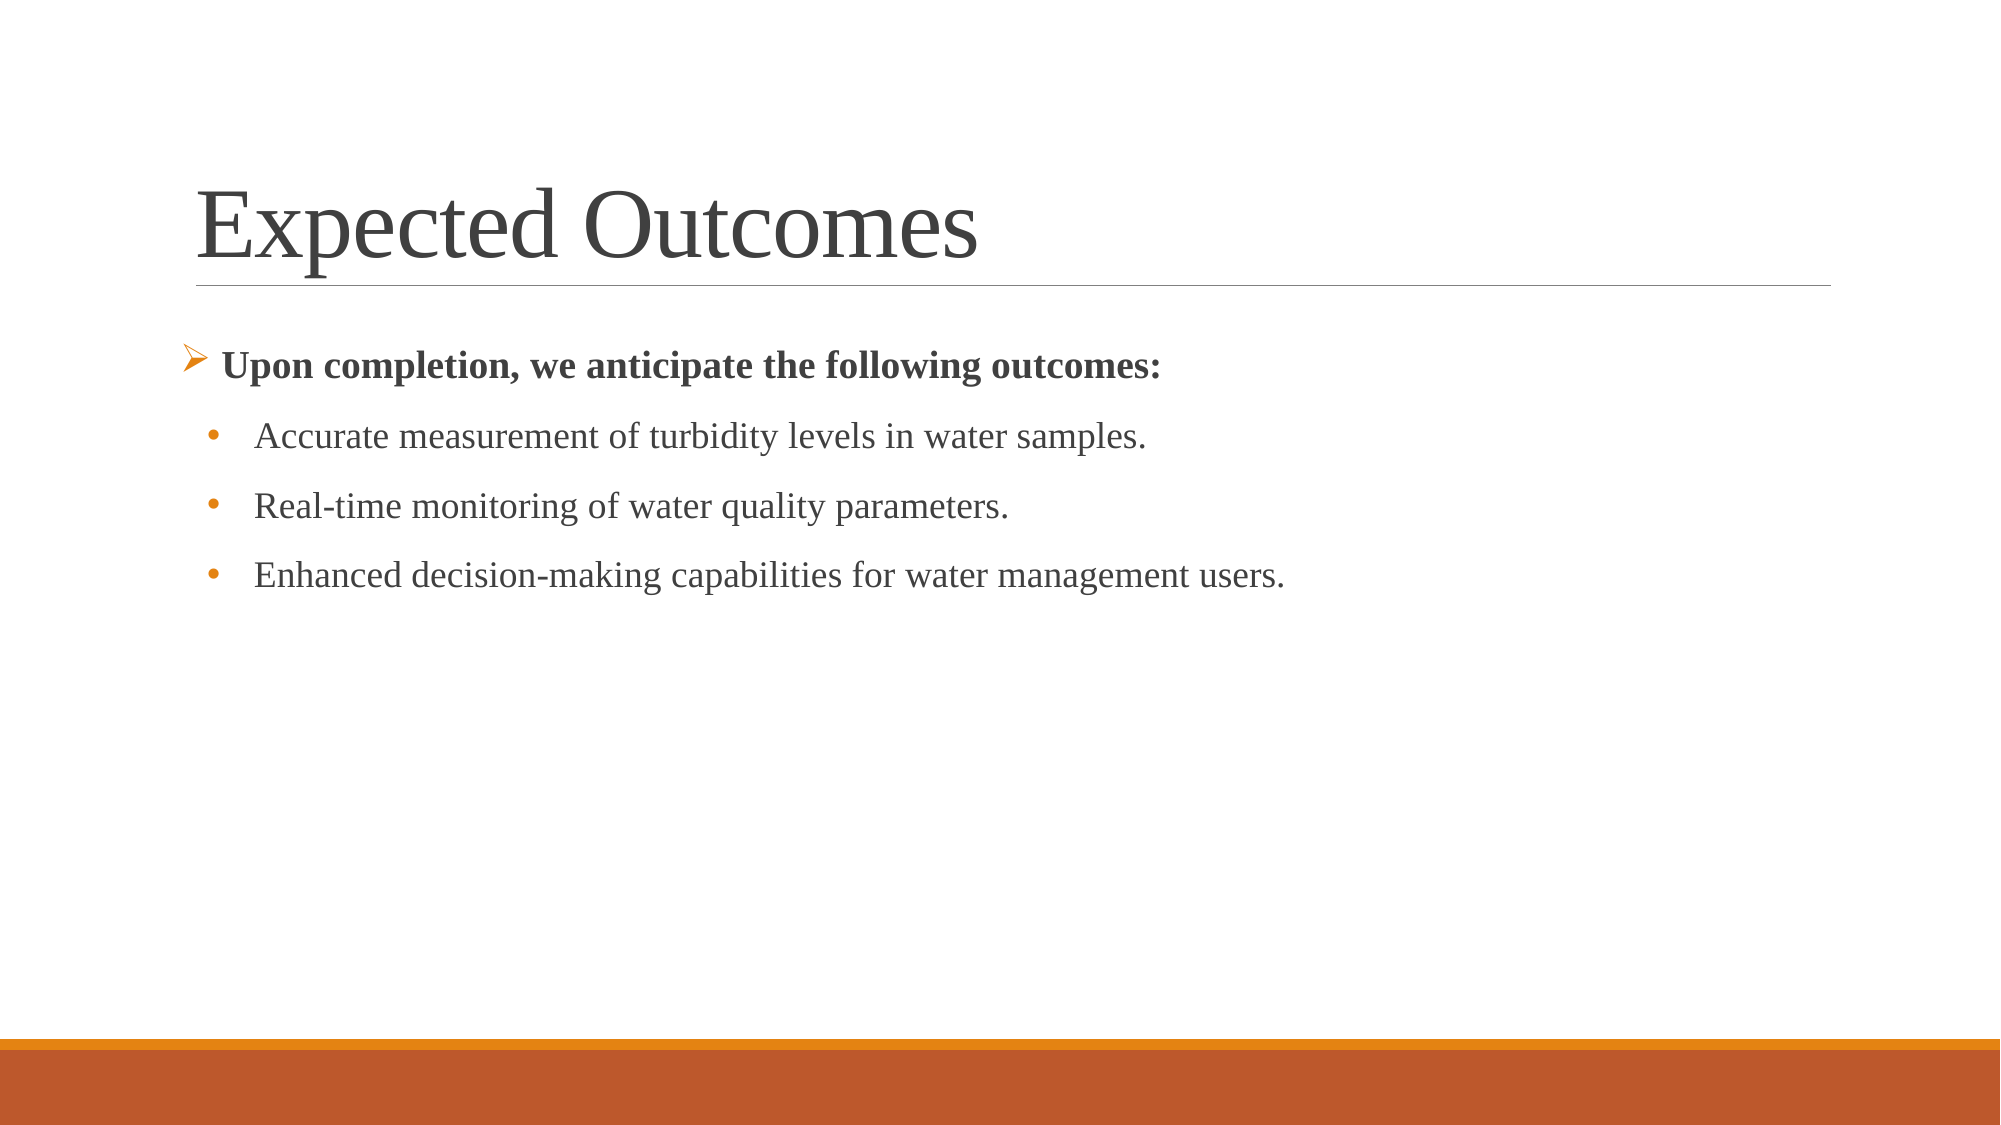

# Expected Outcomes

 Upon completion, we anticipate the following outcomes:
Accurate measurement of turbidity levels in water samples.
Real-time monitoring of water quality parameters.
Enhanced decision-making capabilities for water management users.